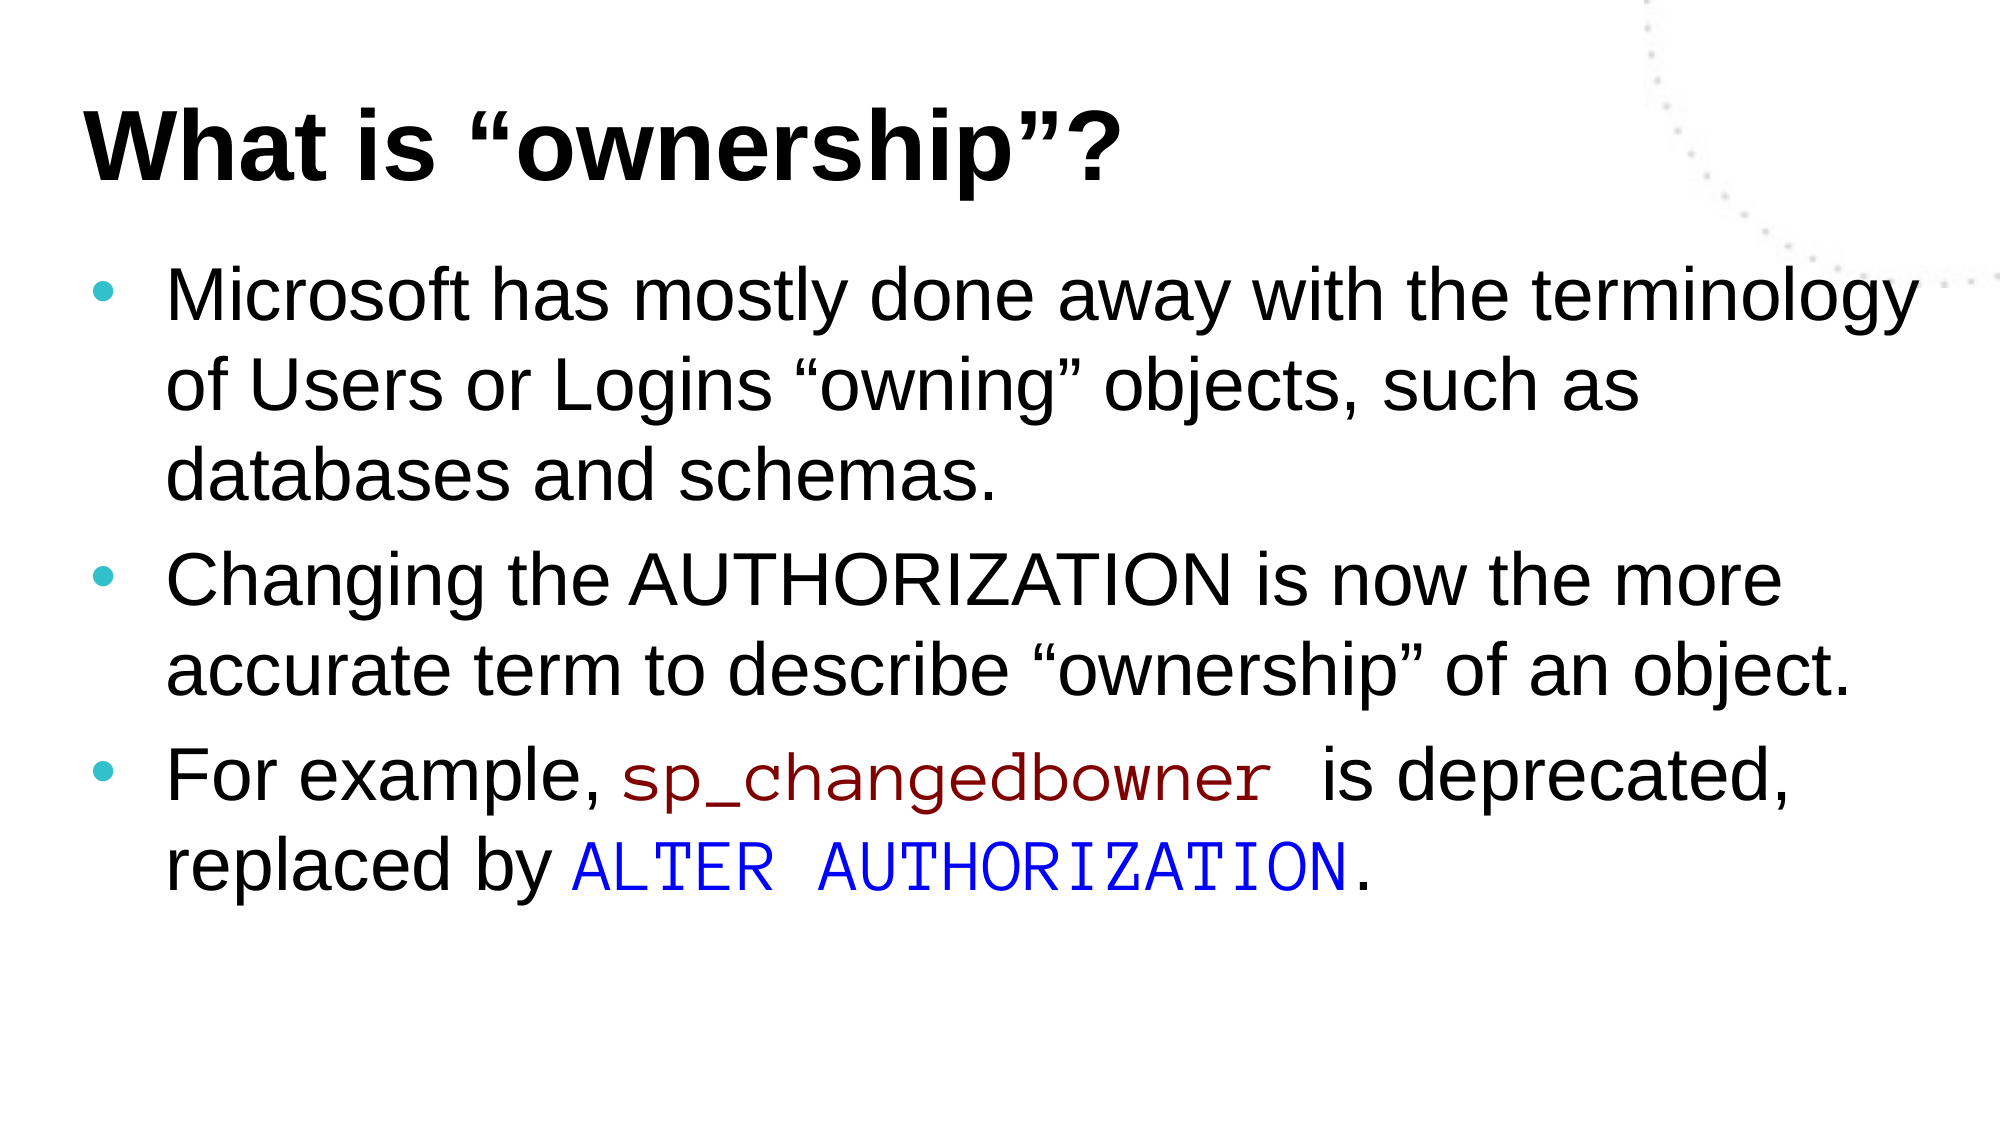

# What is “ownership”?
Microsoft has mostly done away with the terminology of Users or Logins “owning” objects, such as databases and schemas.
Changing the AUTHORIZATION is now the more accurate term to describe “ownership” of an object.
For example, sp_changedbowner is deprecated, replaced by ALTER AUTHORIZATION.